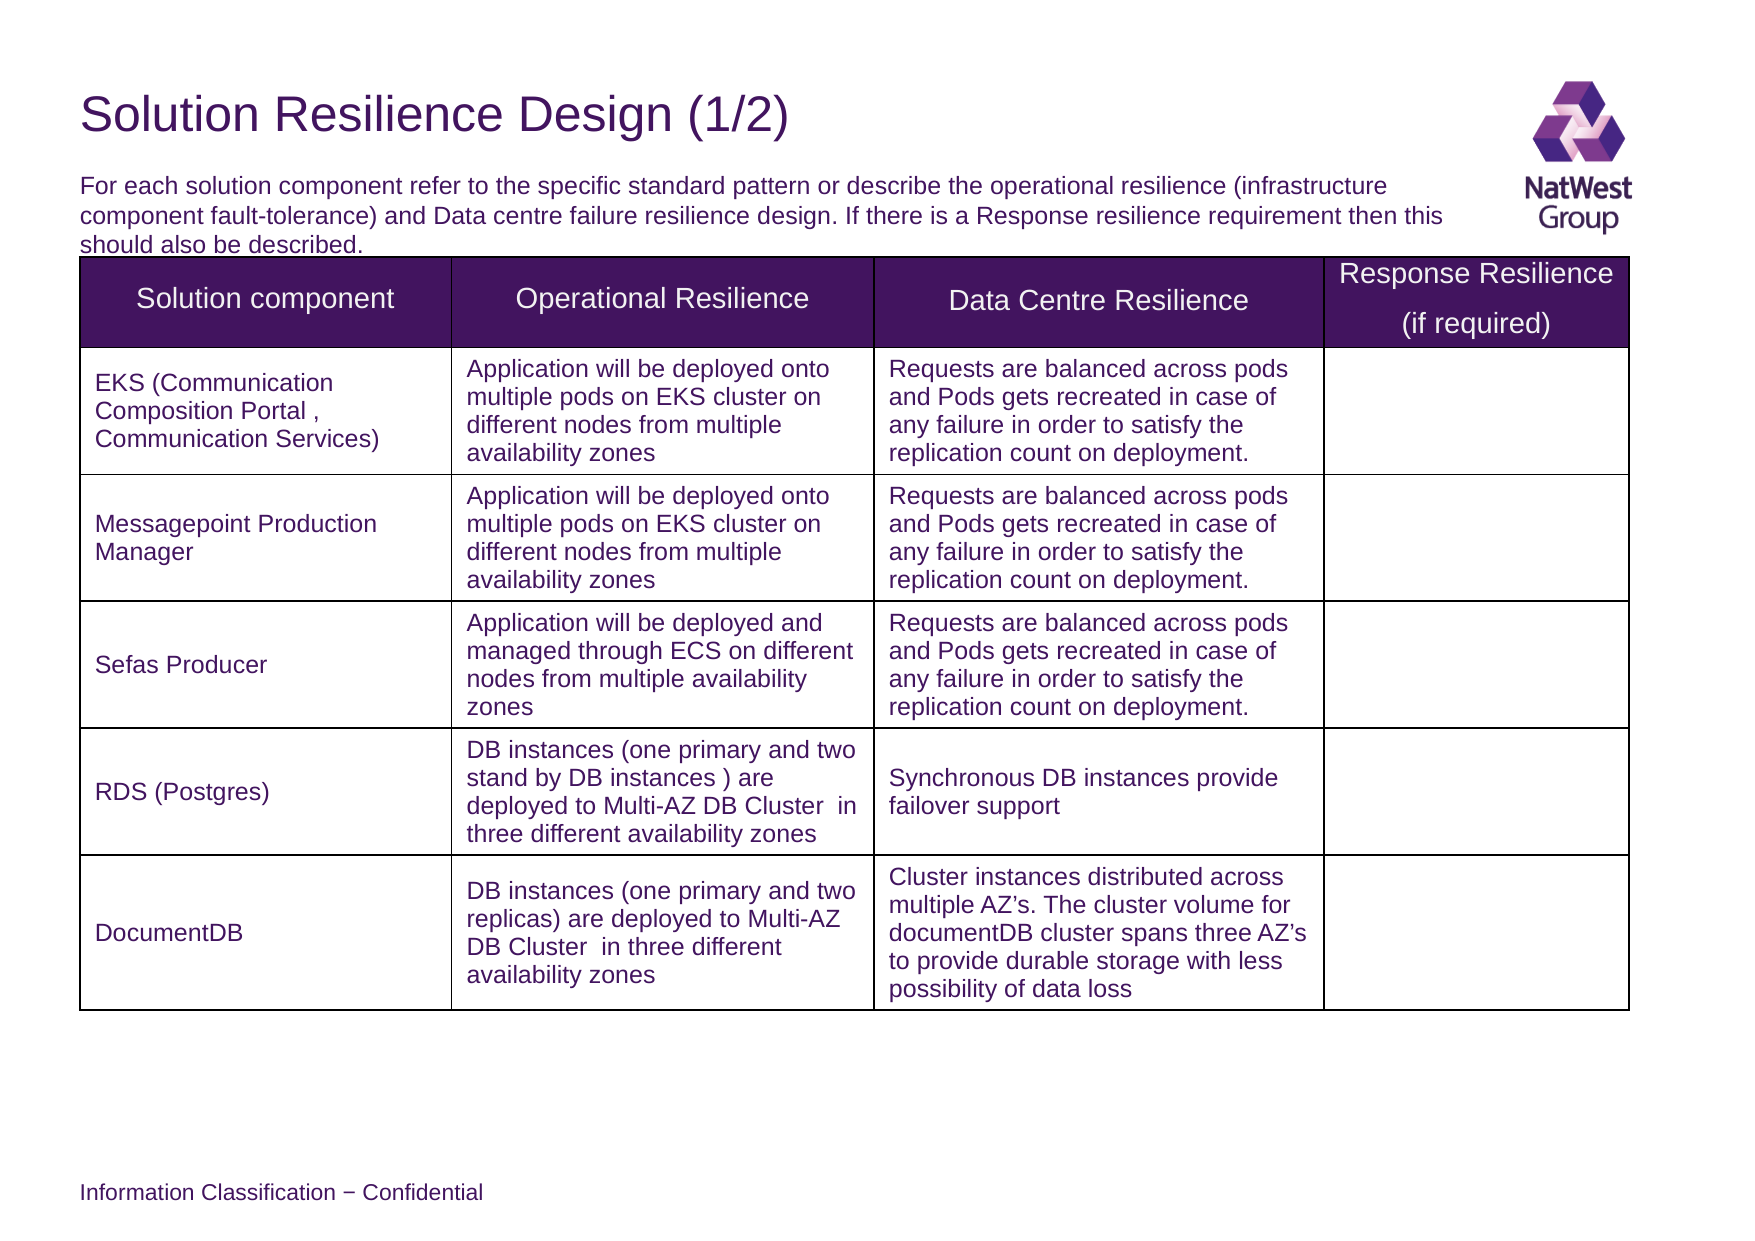

# Solution Resilience Design (1/2)
For each solution component refer to the specific standard pattern or describe the operational resilience (infrastructure component fault-tolerance) and Data centre failure resilience design. If there is a Response resilience requirement then this should also be described.

| Solution component | Operational Resilience | Data Centre Resilience | Response Resilience (if required) |
| --- | --- | --- | --- |
| EKS (Communication Composition Portal , Communication Services) | Application will be deployed onto multiple pods on EKS cluster on different nodes from multiple availability zones | Requests are balanced across pods and Pods gets recreated in case of any failure in order to satisfy the replication count on deployment. |  |
| Messagepoint Production Manager | Application will be deployed onto multiple pods on EKS cluster on different nodes from multiple availability zones | Requests are balanced across pods and Pods gets recreated in case of any failure in order to satisfy the replication count on deployment. |  |
| Sefas Producer | Application will be deployed and managed through ECS on different nodes from multiple availability zones | Requests are balanced across pods and Pods gets recreated in case of any failure in order to satisfy the replication count on deployment. |  |
| RDS (Postgres) | DB instances (one primary and two stand by DB instances ) are deployed to Multi-AZ DB Cluster in three different availability zones | Synchronous DB instances provide failover support |  |
| DocumentDB | DB instances (one primary and two replicas) are deployed to Multi-AZ DB Cluster in three different availability zones | Cluster instances distributed across multiple AZ’s. The cluster volume for documentDB cluster spans three AZ’s to provide durable storage with less possibility of data loss |  |